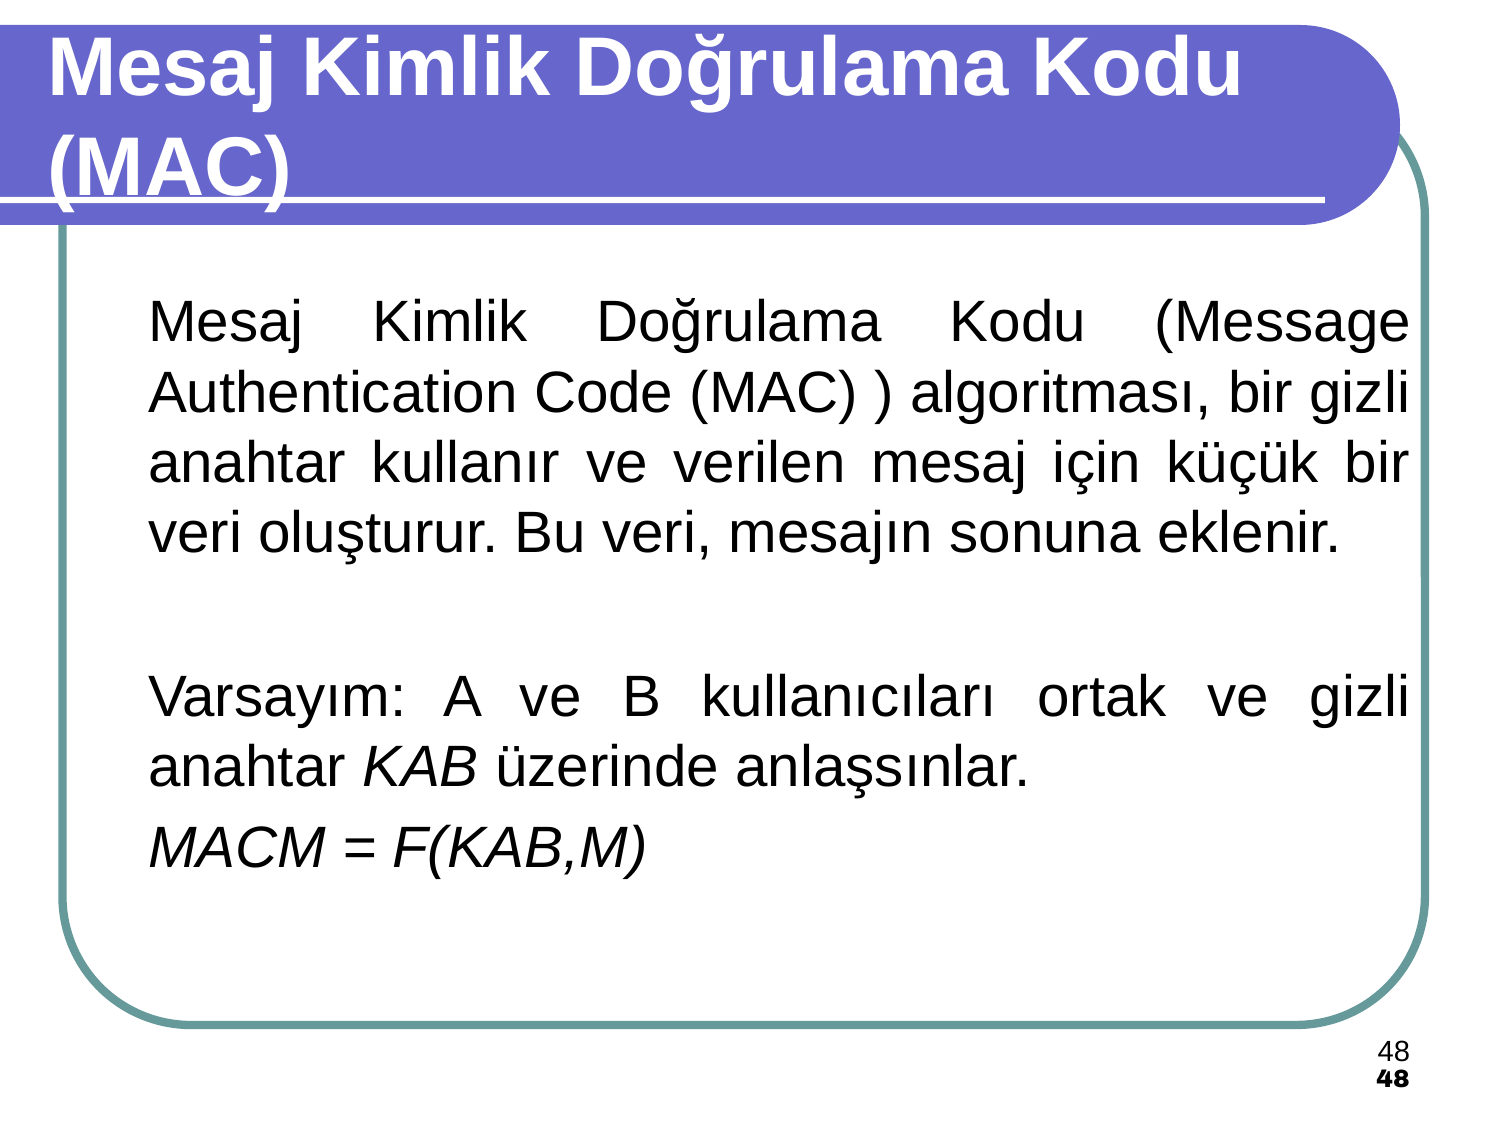

# Mesaj Kimlik Doğrulama Kodu (MAC)
	Mesaj Kimlik Doğrulama Kodu (Message Authentication Code (MAC) ) algoritması, bir gizli anahtar kullanır ve verilen mesaj için küçük bir veri oluşturur. Bu veri, mesajın sonuna eklenir.

	Varsayım: A ve B kullanıcıları ortak ve gizli anahtar KAB üzerinde anlaşsınlar.
	MACM = F(KAB,M)
48
48